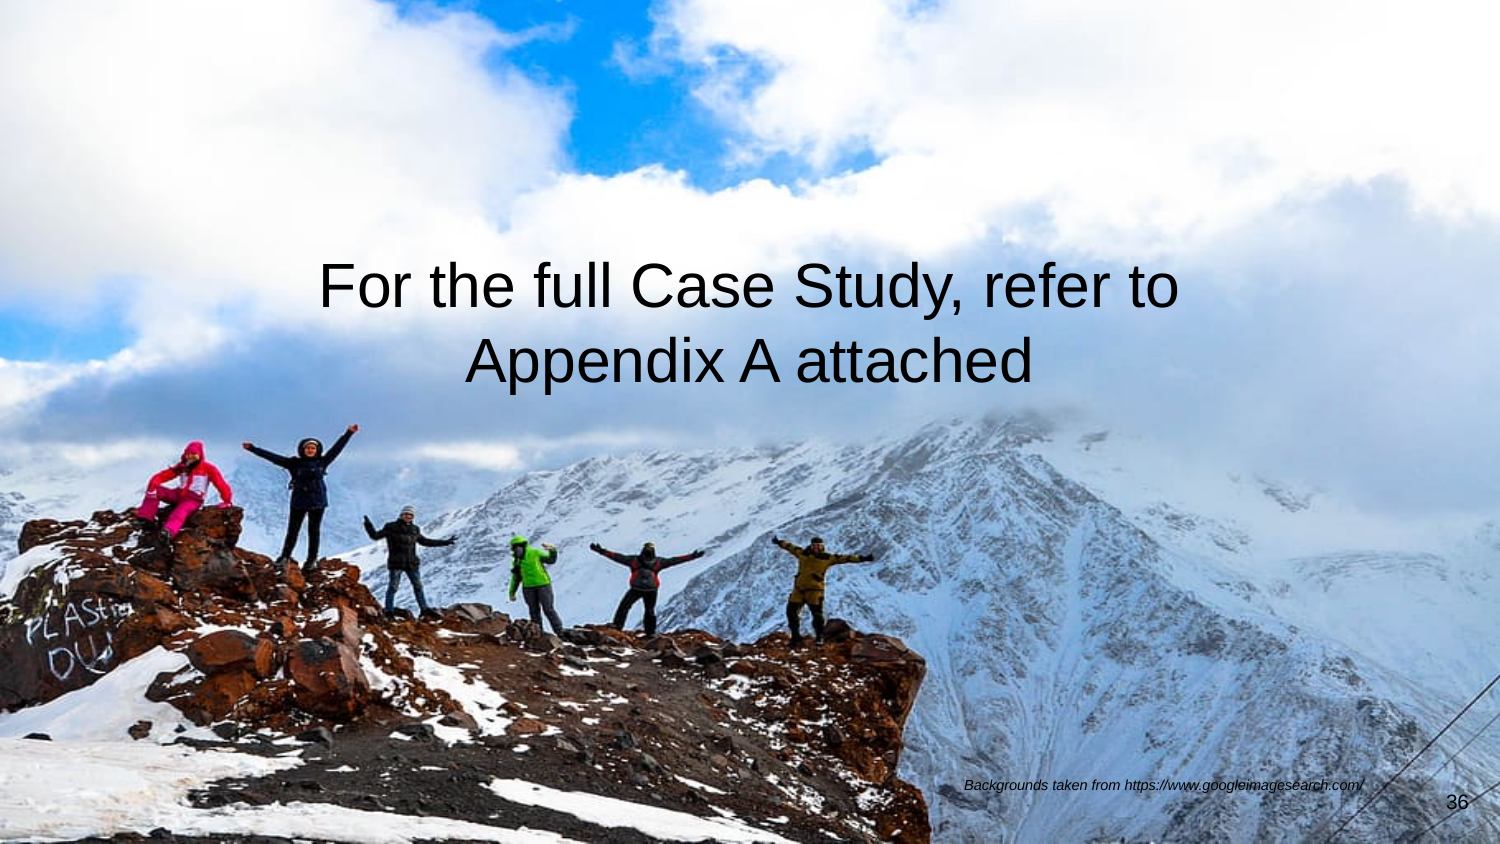

For the full Case Study, refer to Appendix A attached
Backgrounds taken from https://www.googleimagesearch.com/
36